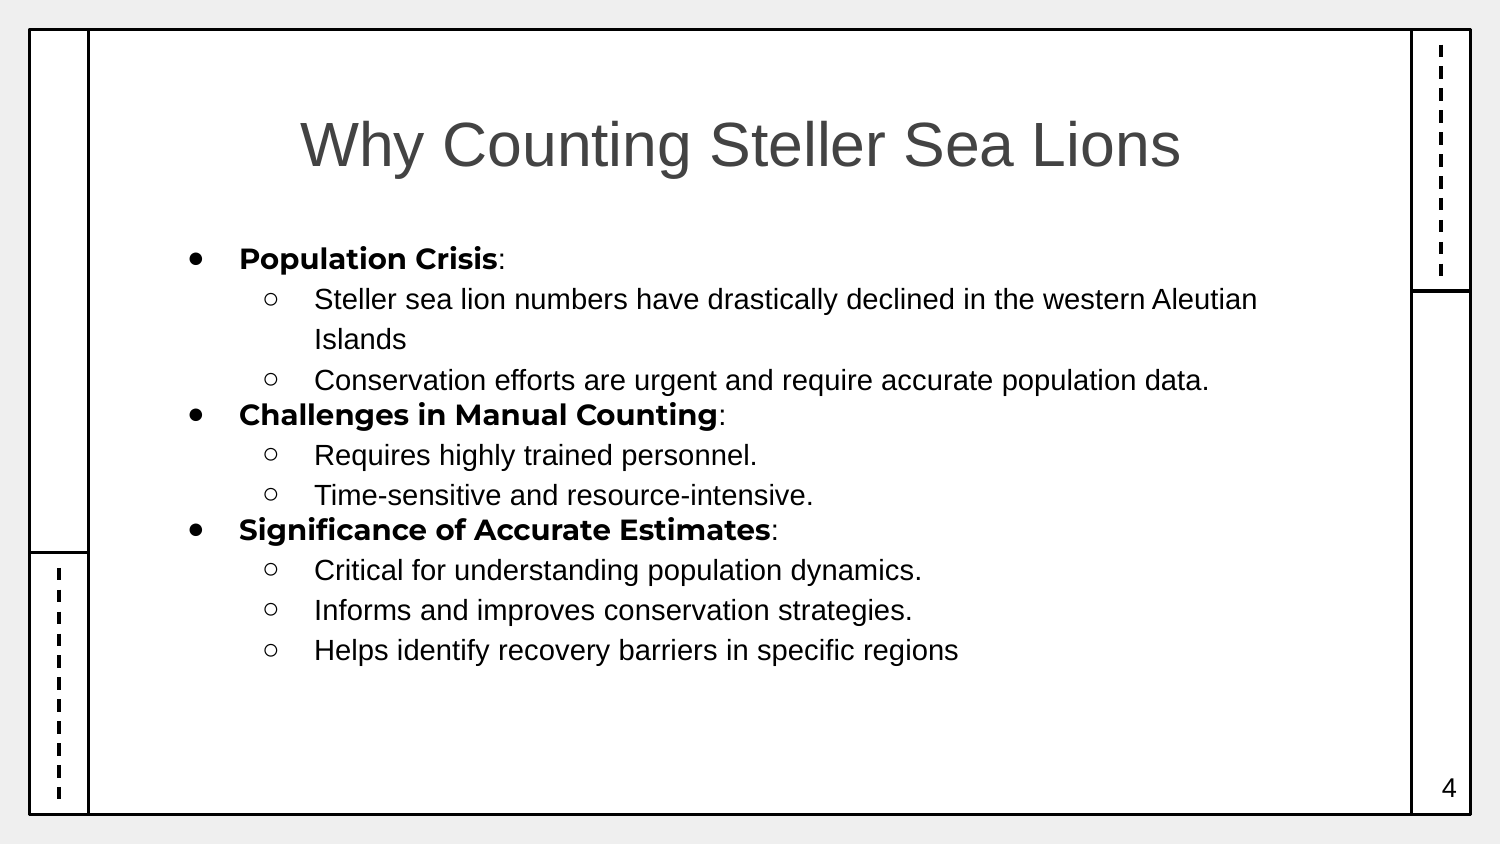

Why Counting Steller Sea Lions
Population Crisis:
Steller sea lion numbers have drastically declined in the western Aleutian Islands
Conservation efforts are urgent and require accurate population data.
Challenges in Manual Counting:
Requires highly trained personnel.
Time-sensitive and resource-intensive.
Significance of Accurate Estimates:
Critical for understanding population dynamics.
Informs and improves conservation strategies.
Helps identify recovery barriers in specific regions
4